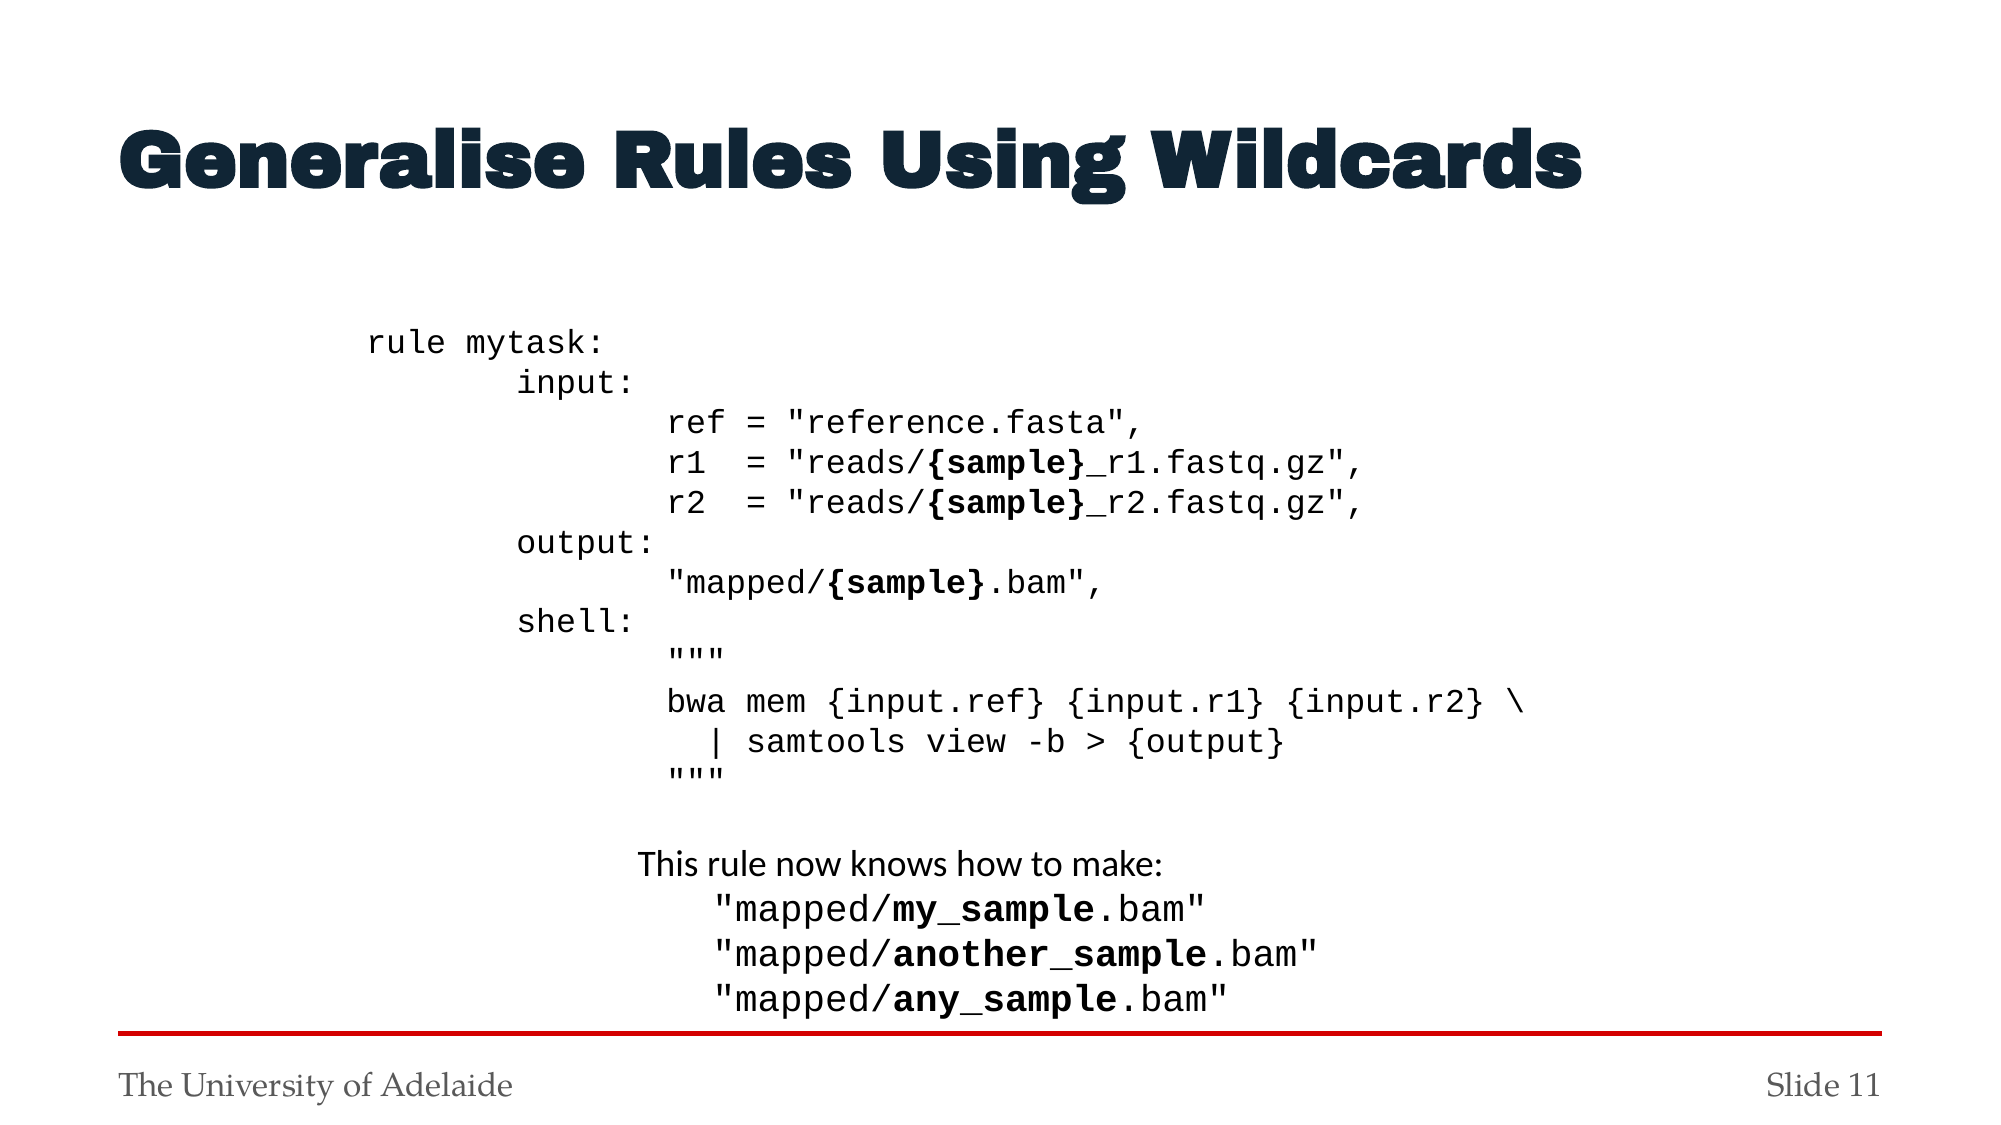

# Generalise Rules Using Wildcards
rule mytask:
	input:
		ref = "reference.fasta",
		r1  = "reads/{sample}_r1.fastq.gz",
		r2  = "reads/{sample}_r2.fastq.gz",
	output:
		"mapped/{sample}.bam",
	shell:
		"""
		bwa mem {input.ref} {input.r1} {input.r2} \
		  | samtools view -b > {output}
		"""
This rule now knows how to make:
"mapped/my_sample.bam"
"mapped/another_sample.bam"
"mapped/any_sample.bam"
The University of Adelaide
Slide 11